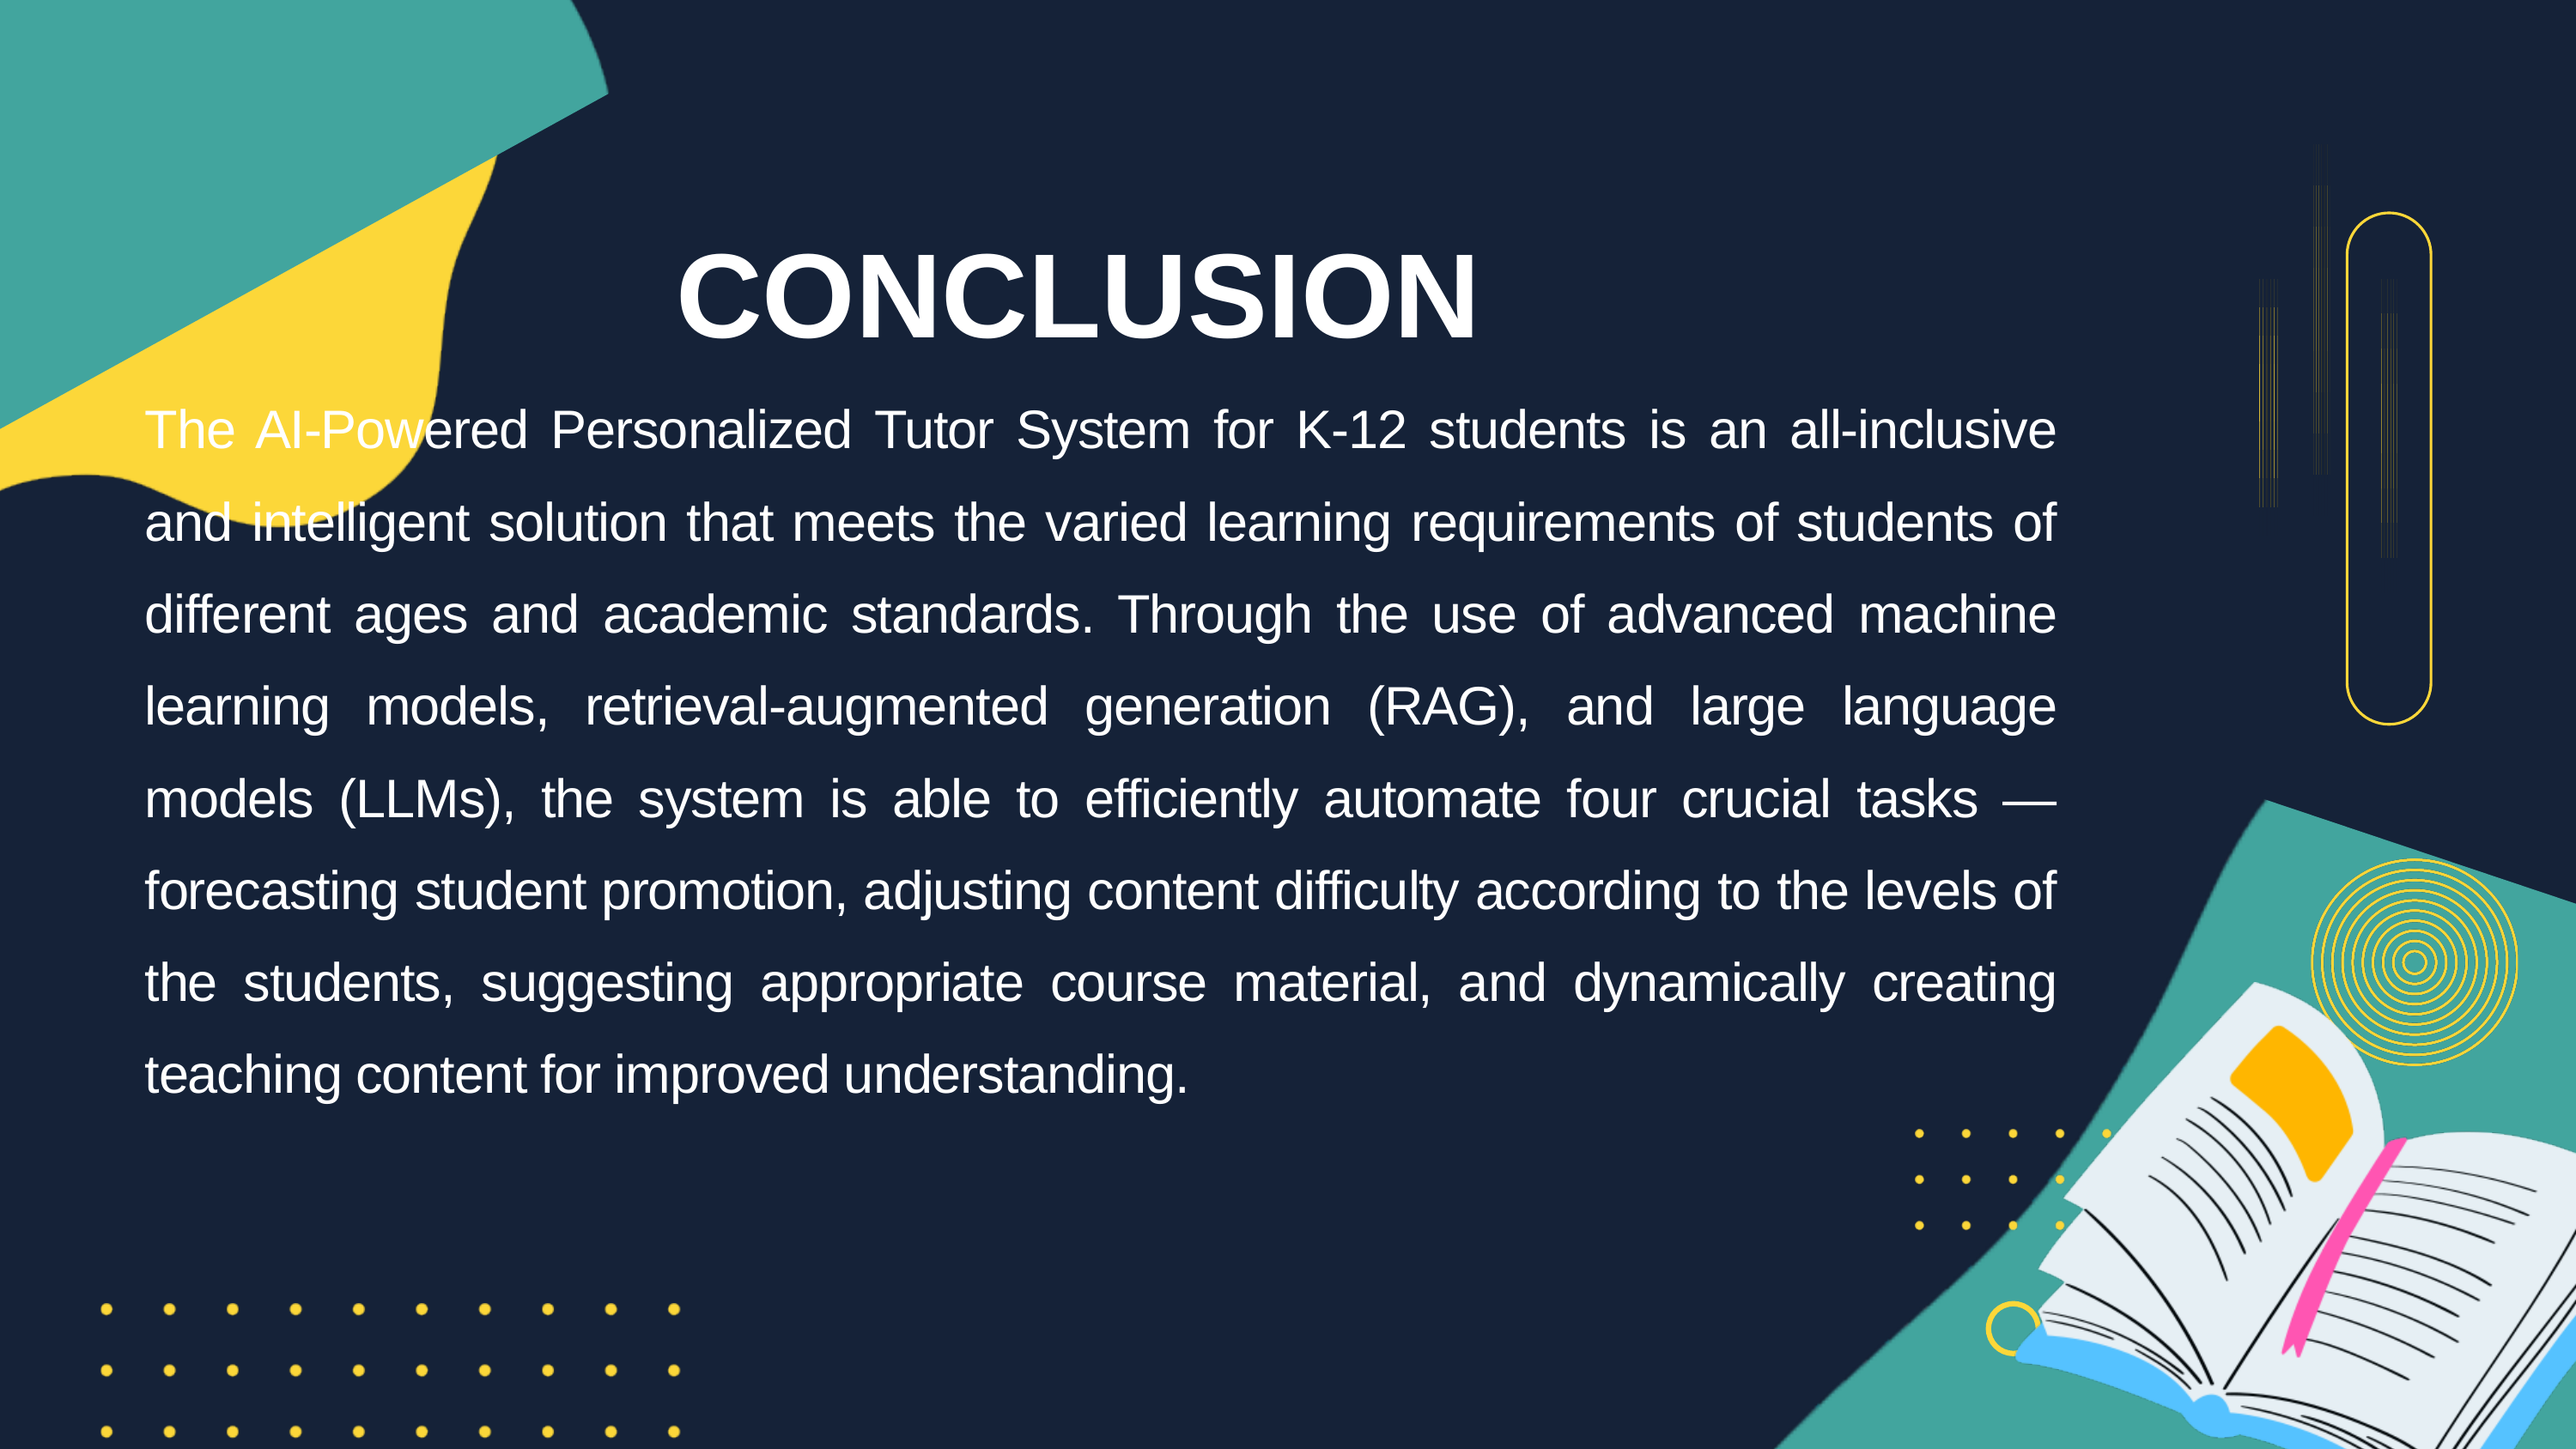

CONCLUSION

The AI-Powered Personalized Tutor System for K-12 students is an all-inclusive and intelligent solution that meets the varied learning requirements of students of different ages and academic standards. Through the use of advanced machine learning models, retrieval-augmented generation (RAG), and large language models (LLMs), the system is able to efficiently automate four crucial tasks — forecasting student promotion, adjusting content difficulty according to the levels of the students, suggesting appropriate course material, and dynamically creating teaching content for improved understanding.